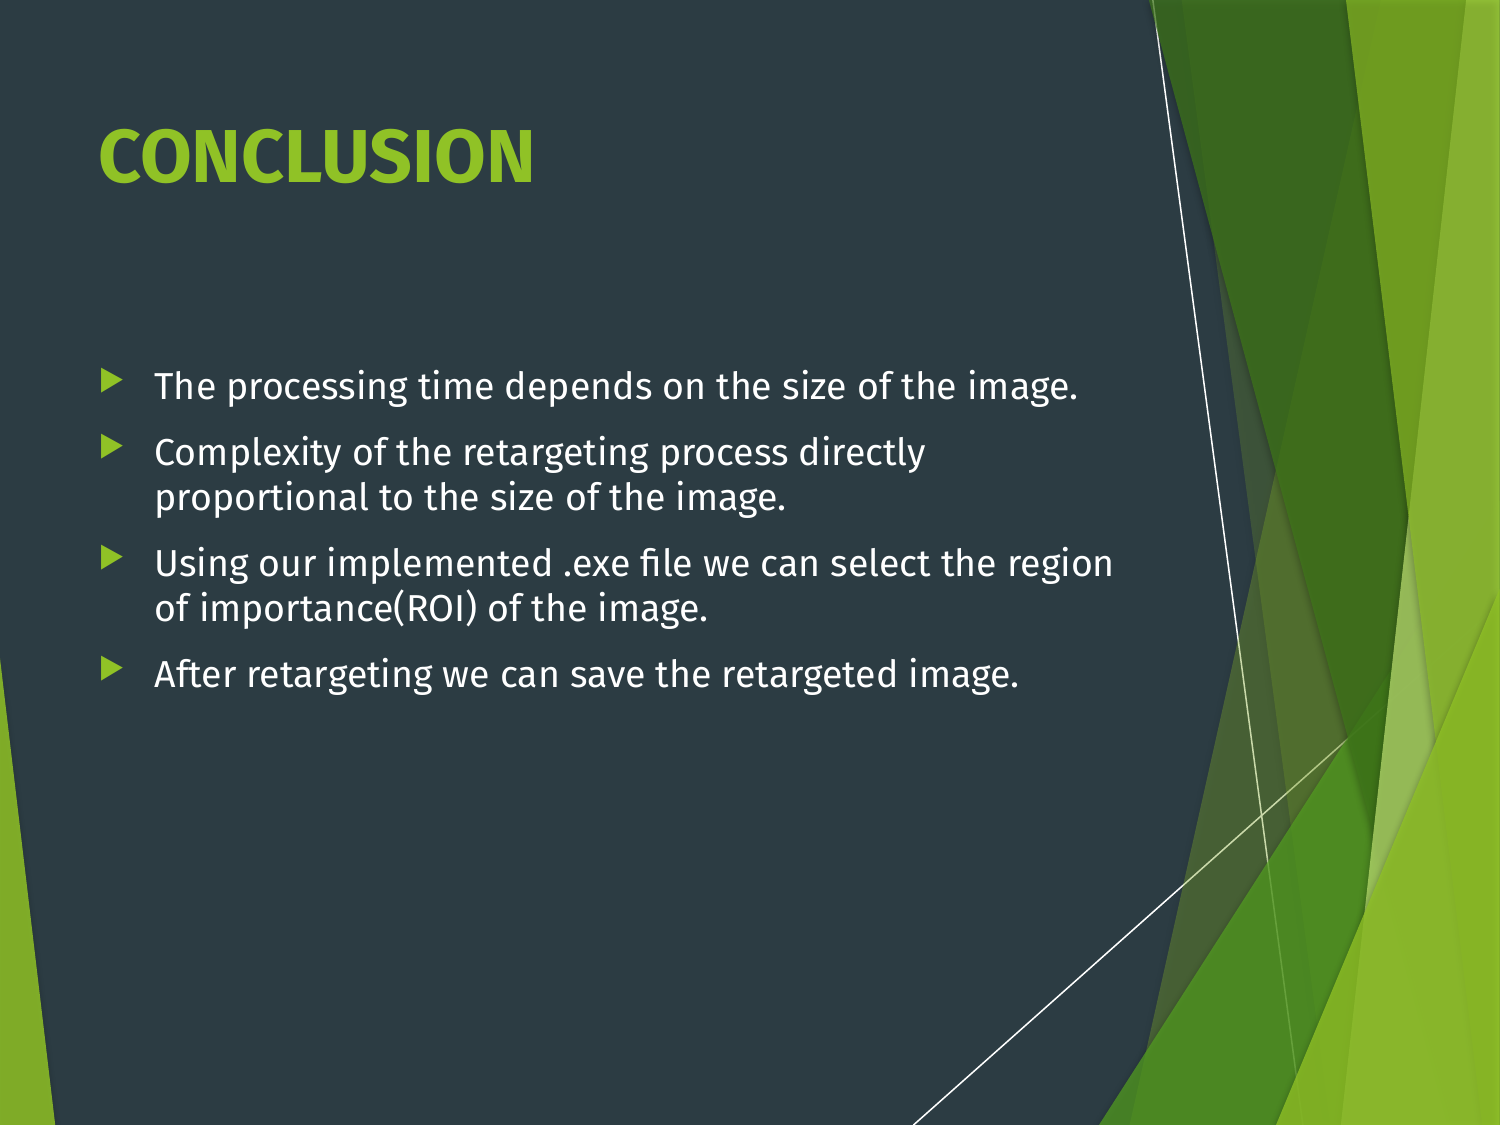

# CONCLUSION
The processing time depends on the size of the image.
Complexity of the retargeting process directly proportional to the size of the image.
Using our implemented .exe file we can select the region of importance(ROI) of the image.
After retargeting we can save the retargeted image.